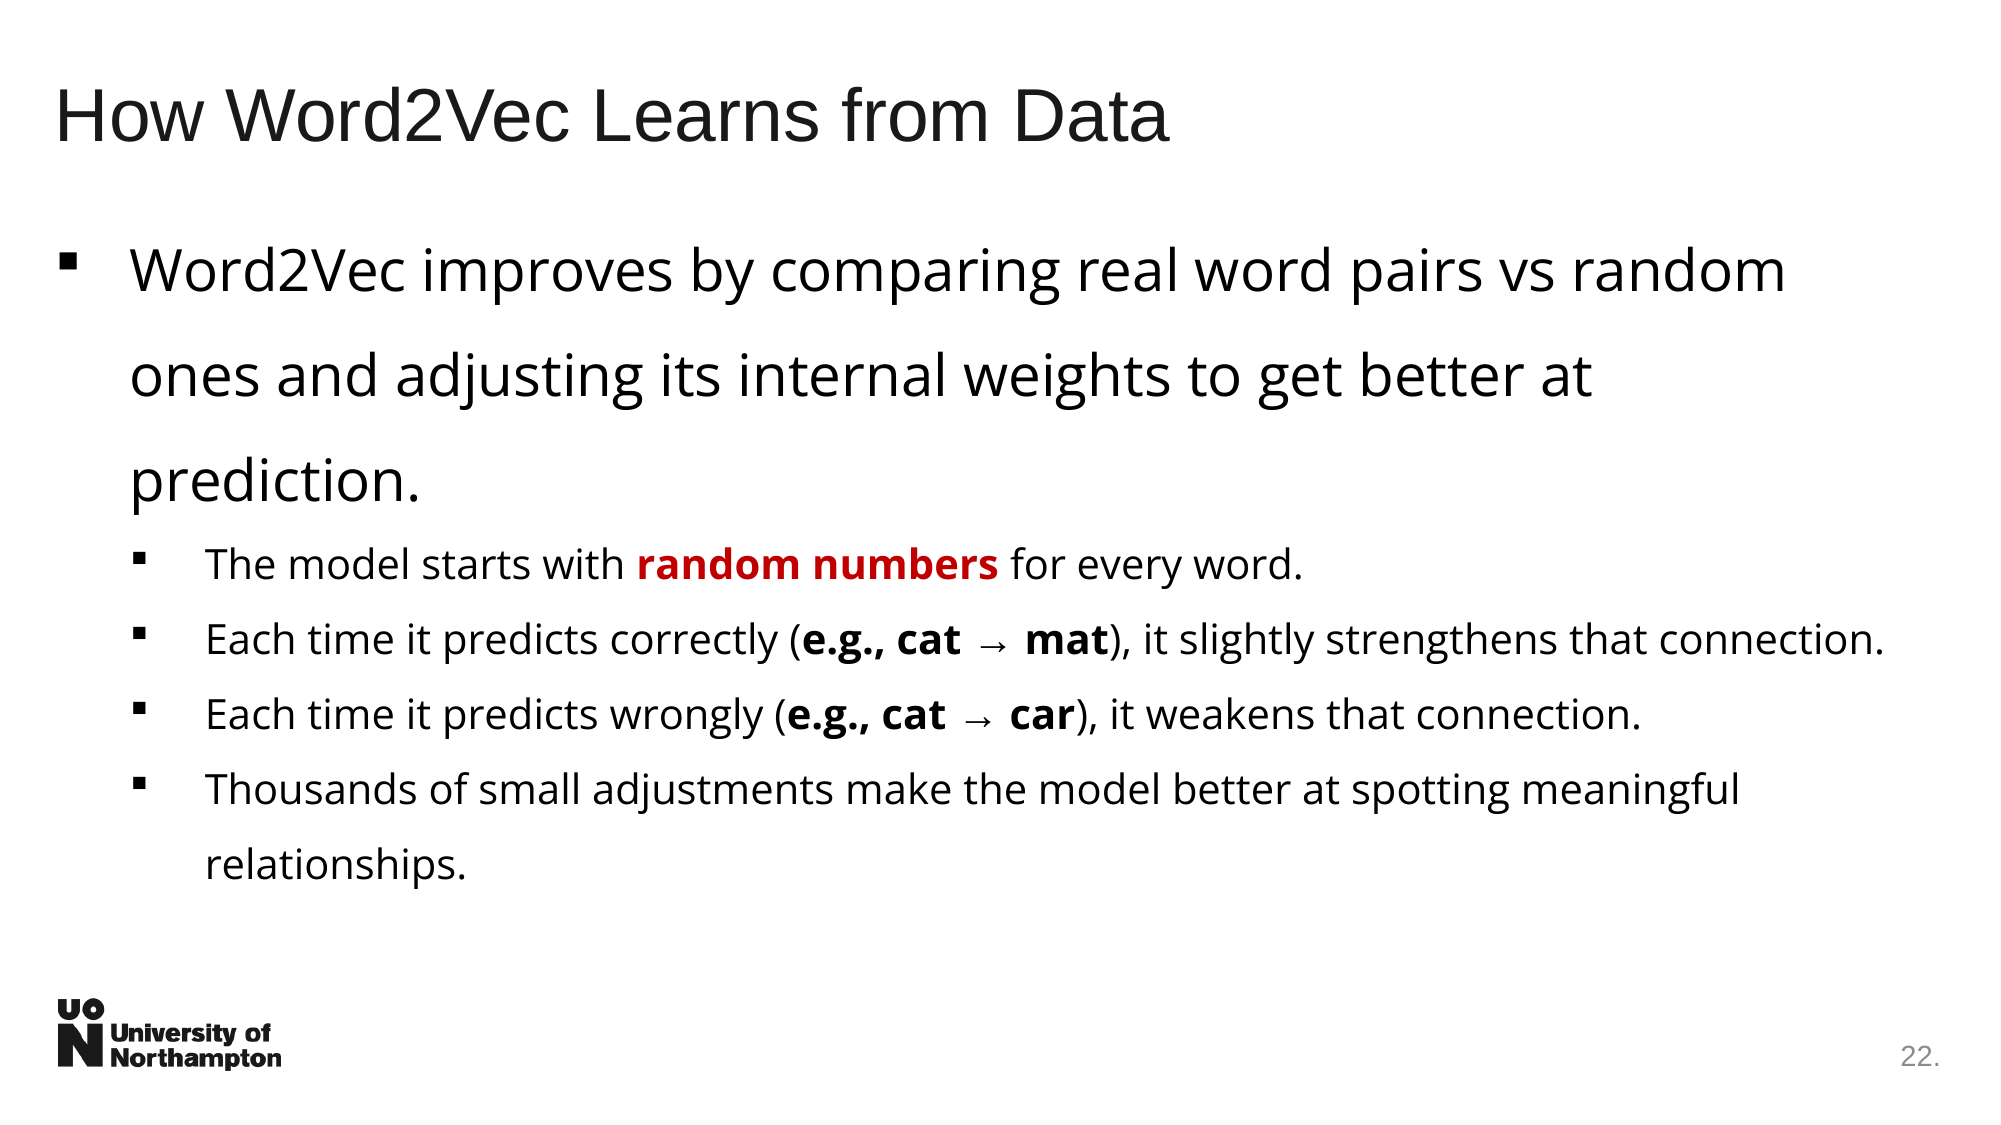

# How Word2Vec Learns from Data
Word2Vec improves by comparing real word pairs vs random ones and adjusting its internal weights to get better at prediction.
The model starts with random numbers for every word.
Each time it predicts correctly (e.g., cat → mat), it slightly strengthens that connection.
Each time it predicts wrongly (e.g., cat → car), it weakens that connection.
Thousands of small adjustments make the model better at spotting meaningful relationships.

22.